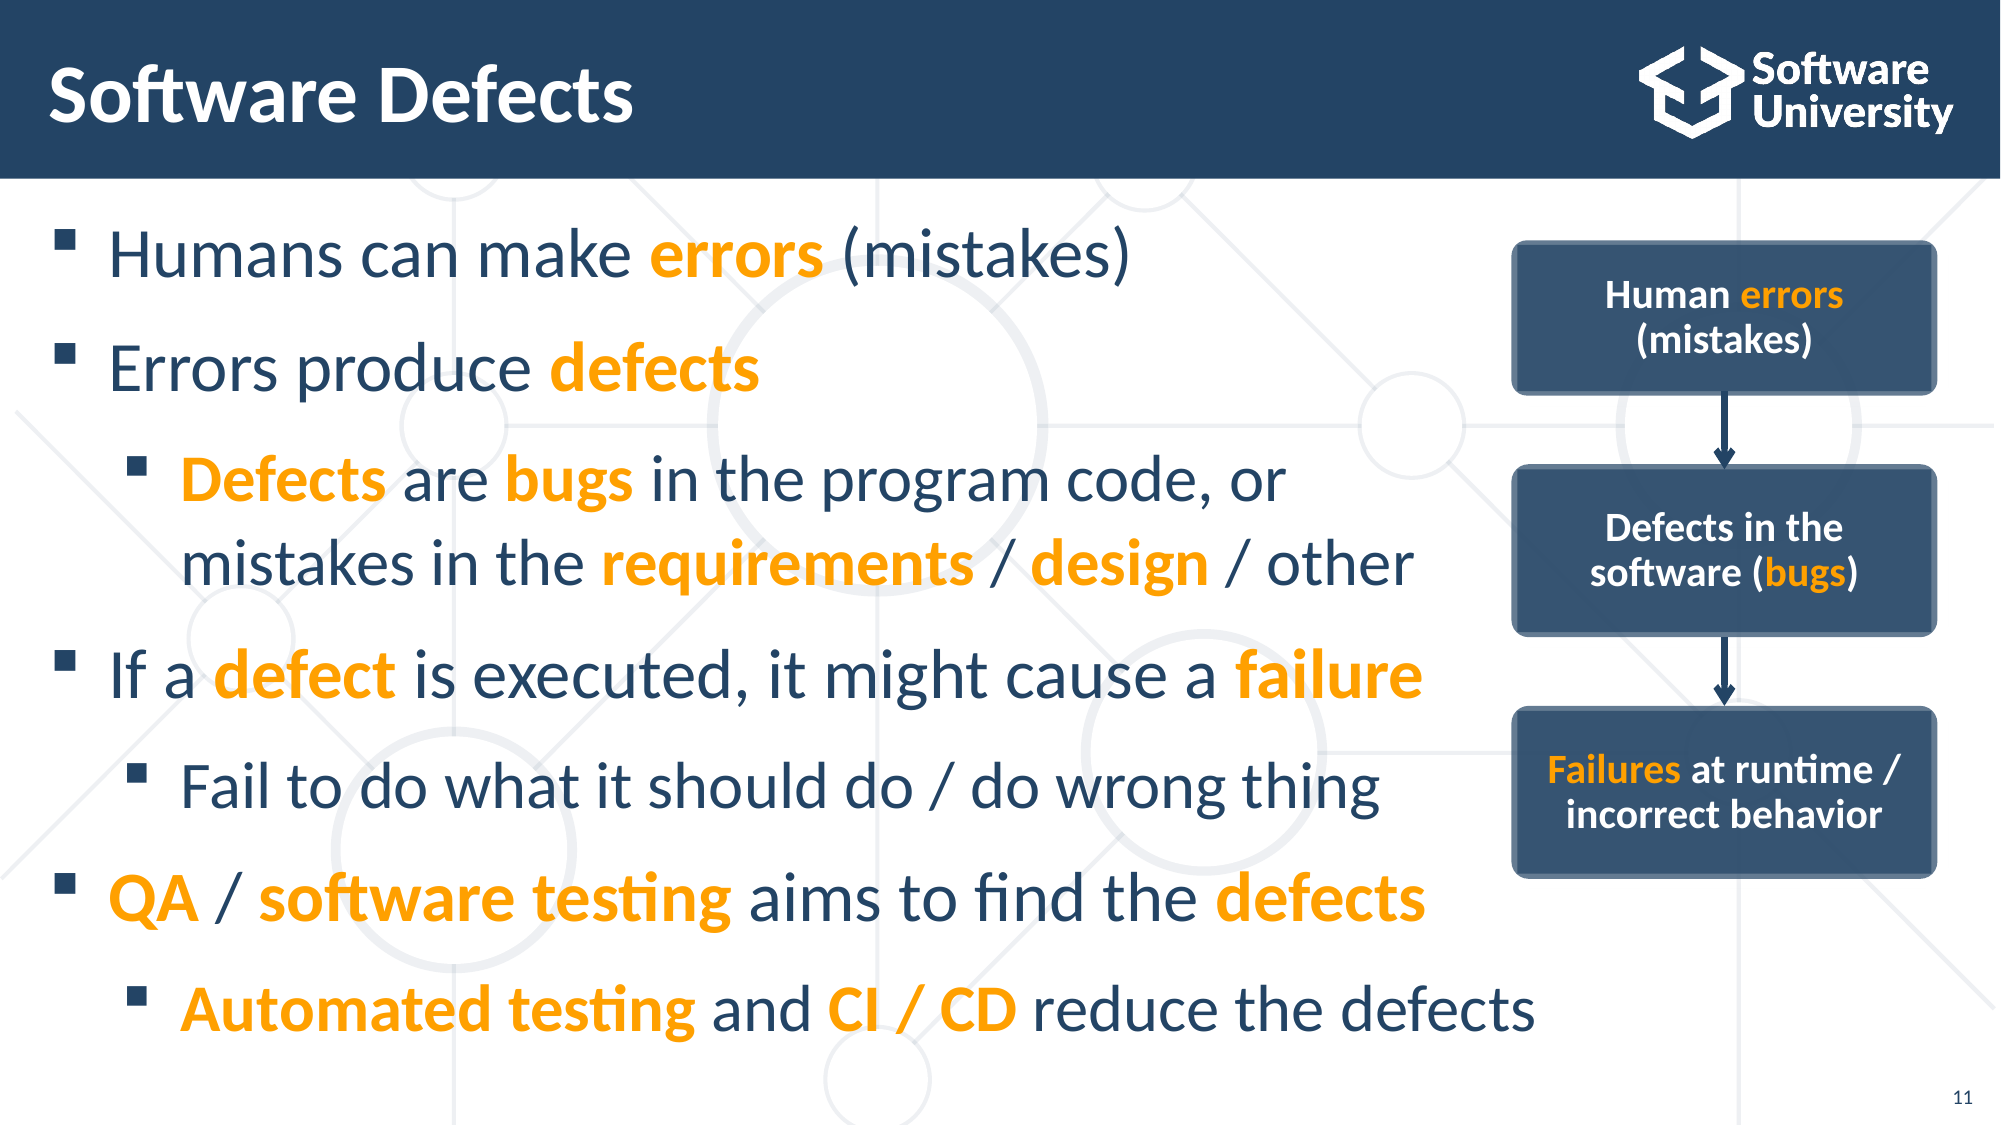

# Software Defects
Humans can make errors (mistakes)
Errors produce defects
Defects are bugs in the program code, or
mistakes in the requirements / design / other
If a defect is executed, it might cause a failure
Fail to do what it should do / do wrong thing
QA / software testing aims to find the defects
Automated testing and CI / CD reduce the defects

Human errors (mistakes)

Defects in the software (bugs)

Failures at runtime / incorrect behavior
11